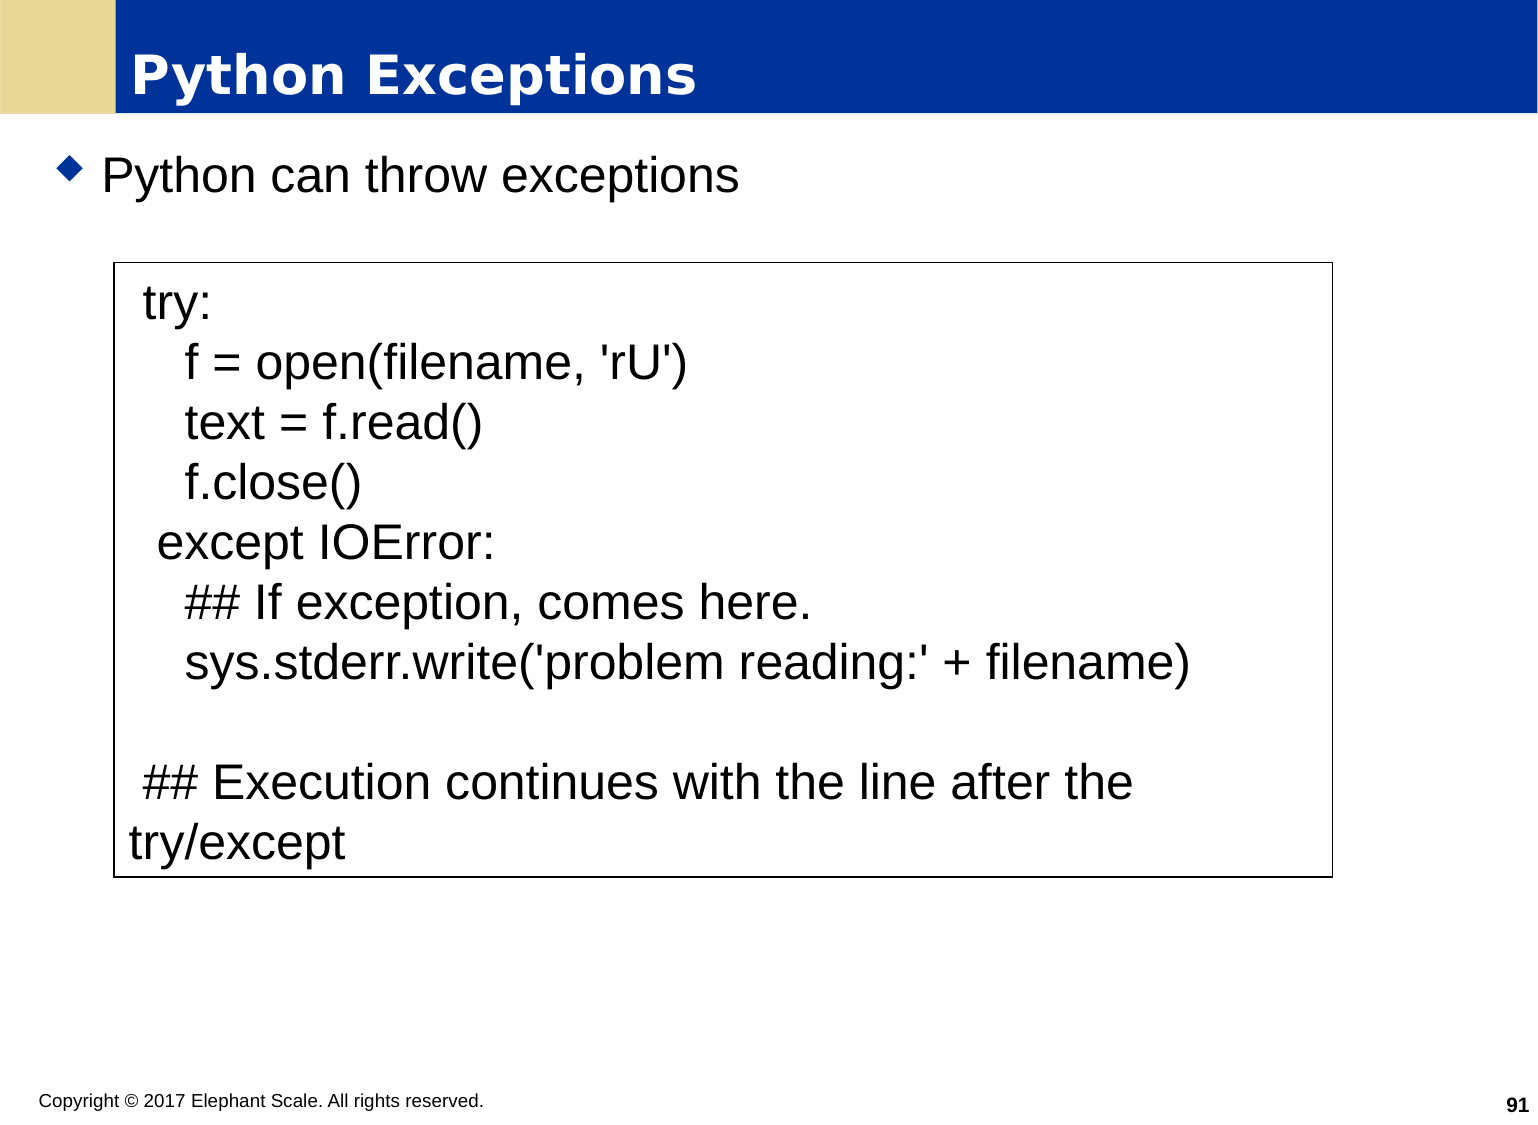

# Python Exceptions
Python can throw exceptions
 try:
    f = open(filename, 'rU')
    text = f.read()
    f.close()
  except IOError:
    ## If exception, comes here.
    sys.stderr.write('problem reading:' + filename)

 ## Execution continues with the line after the try/except
91
Copyright © 2017 Elephant Scale. All rights reserved.